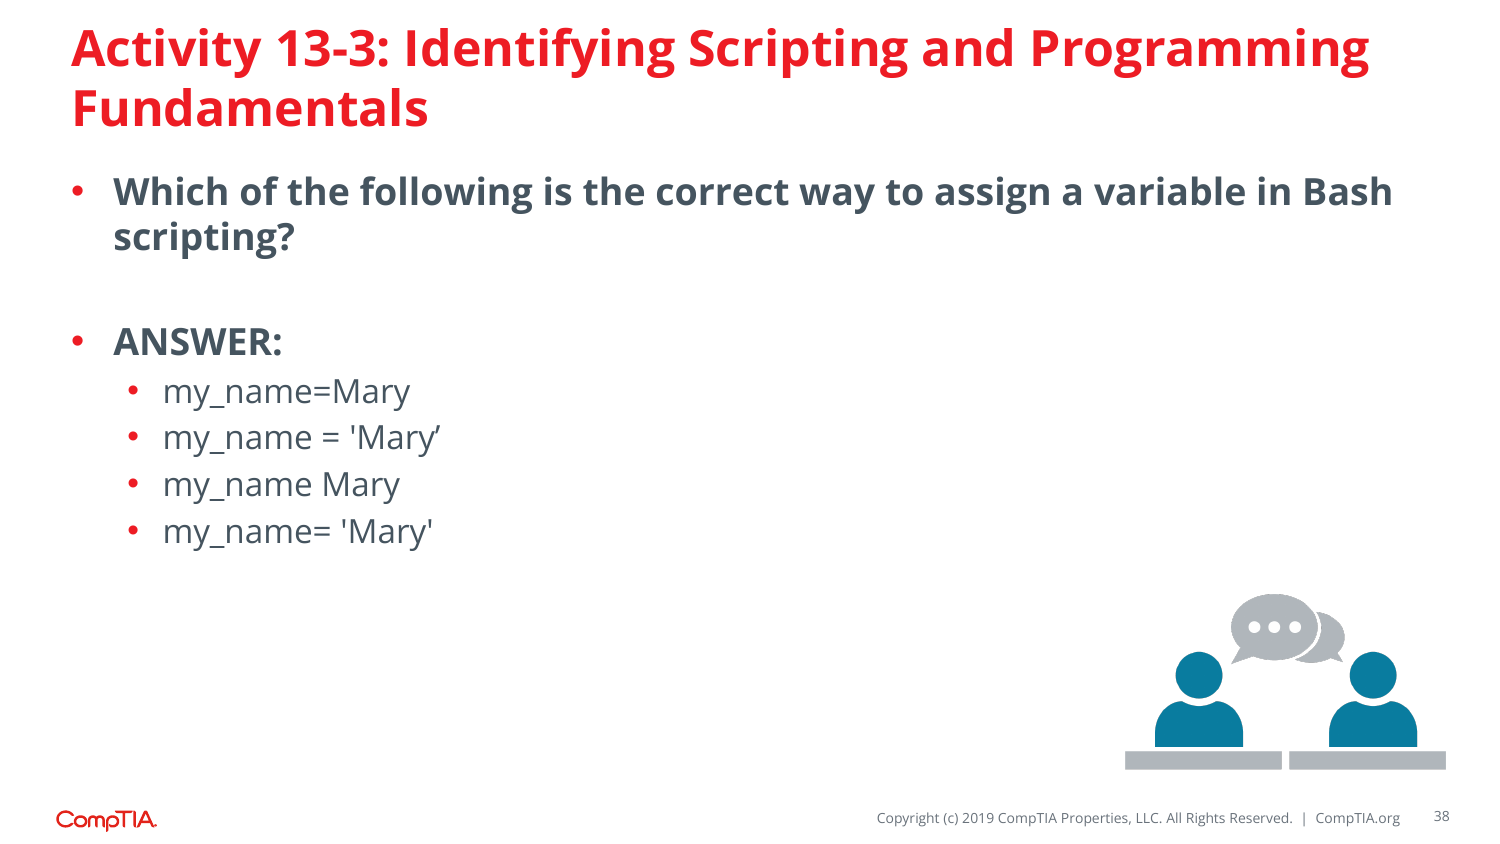

# Activity 13-3: Identifying Scripting and Programming Fundamentals
Which of the following is the correct way to assign a variable in Bash scripting?

ANSWER:
my_name=Mary
my_name = 'Mary’
my_name Mary
my_name= 'Mary'
38